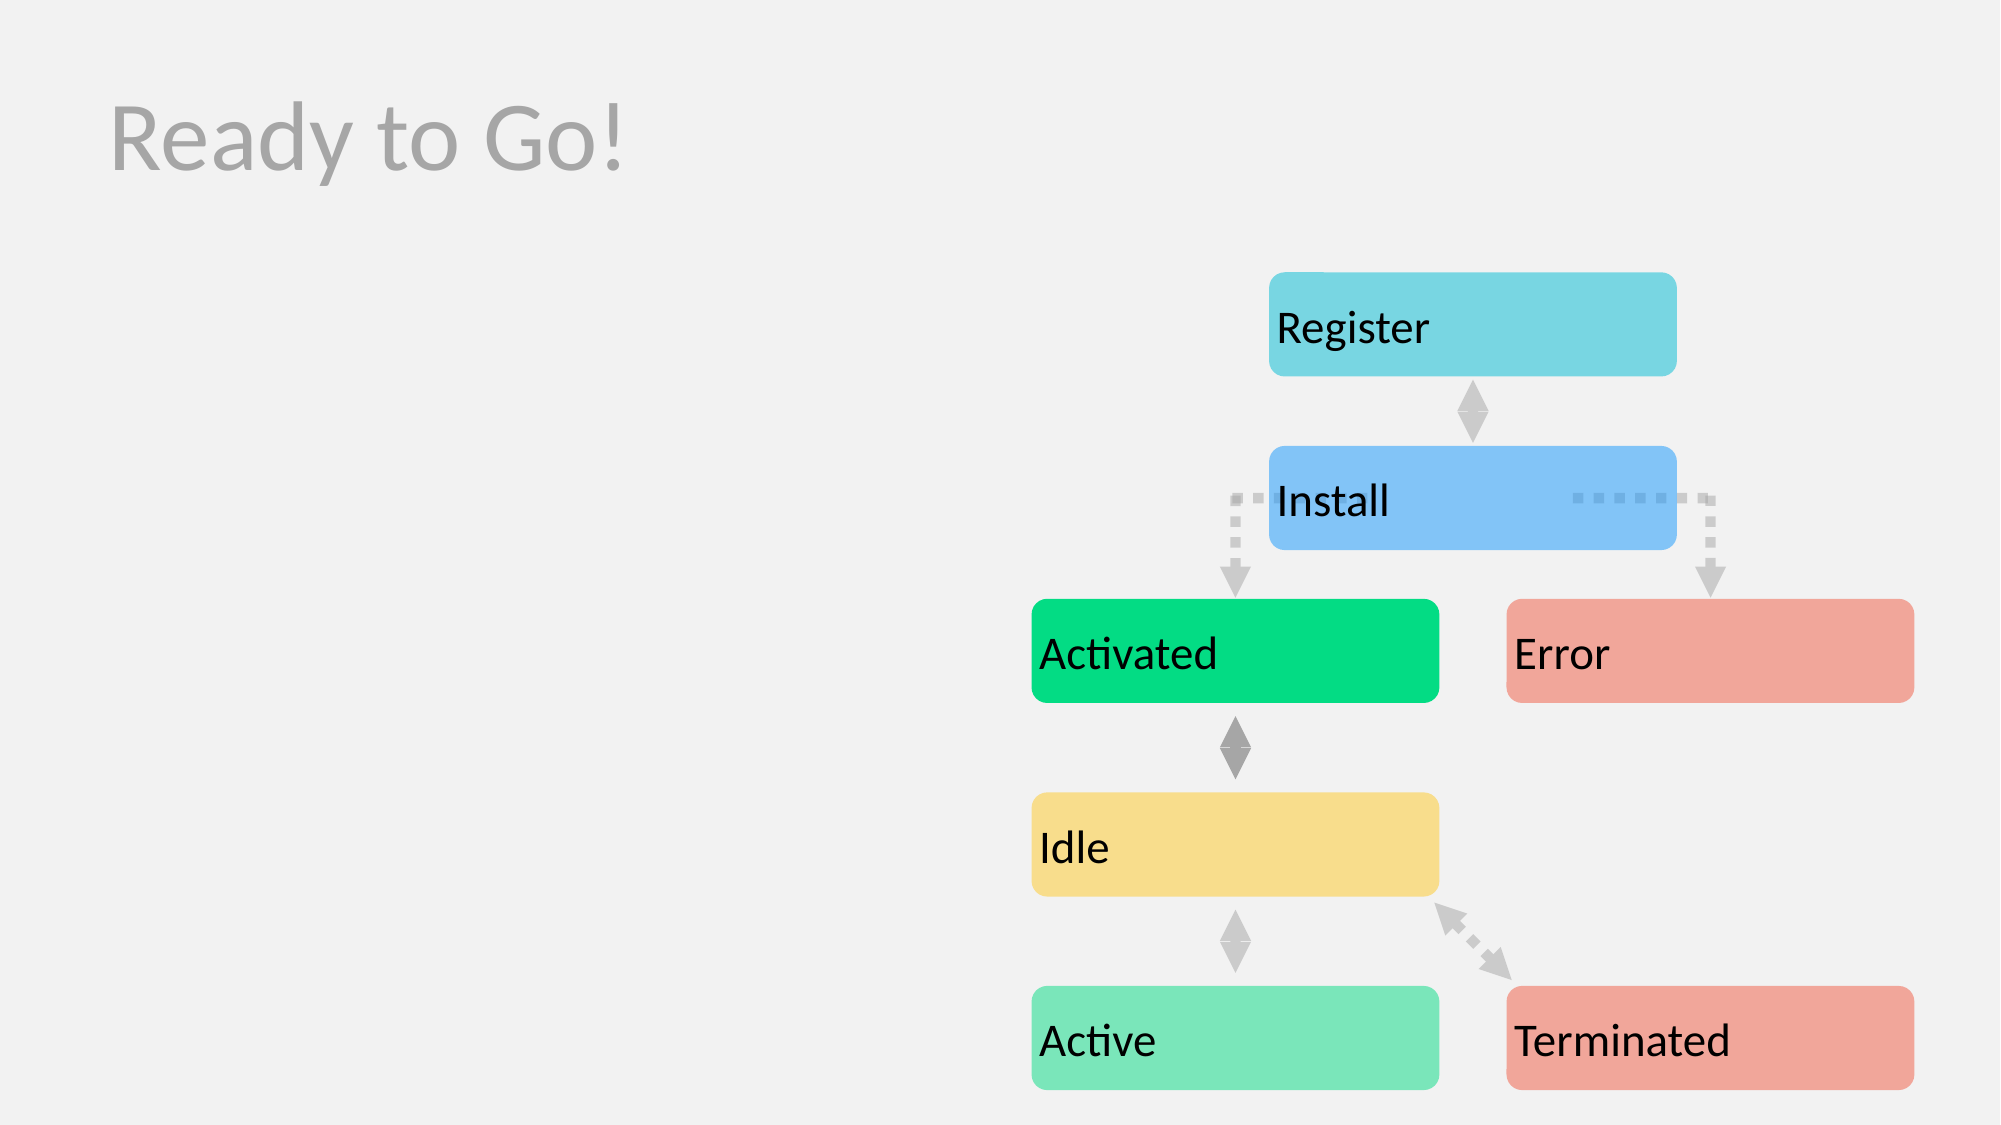

Ready to Go!
Register

Install

Activated
Error

Idle

Active
Terminated